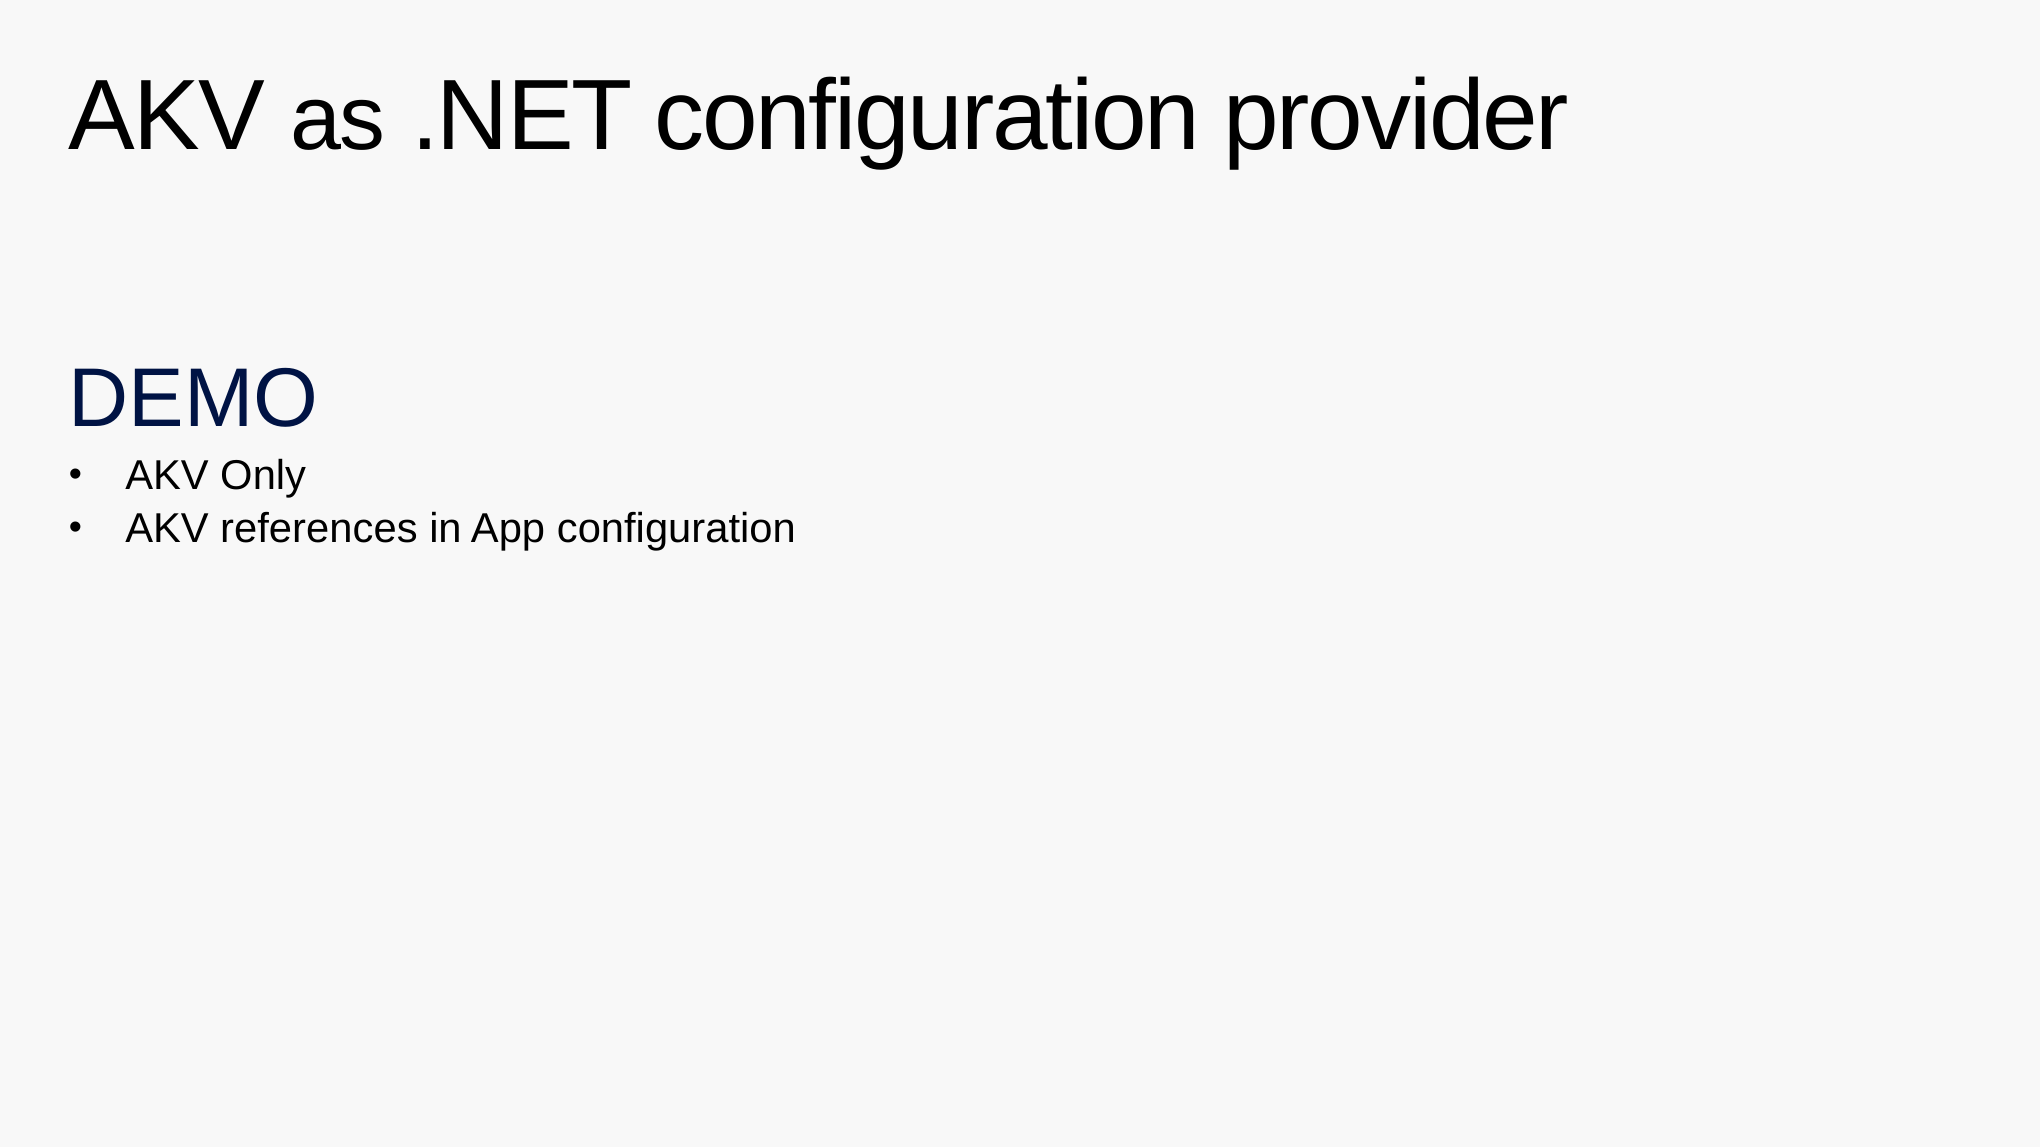

# AKV as .NET configuration provider
DEMO
AKV Only
AKV references in App configuration